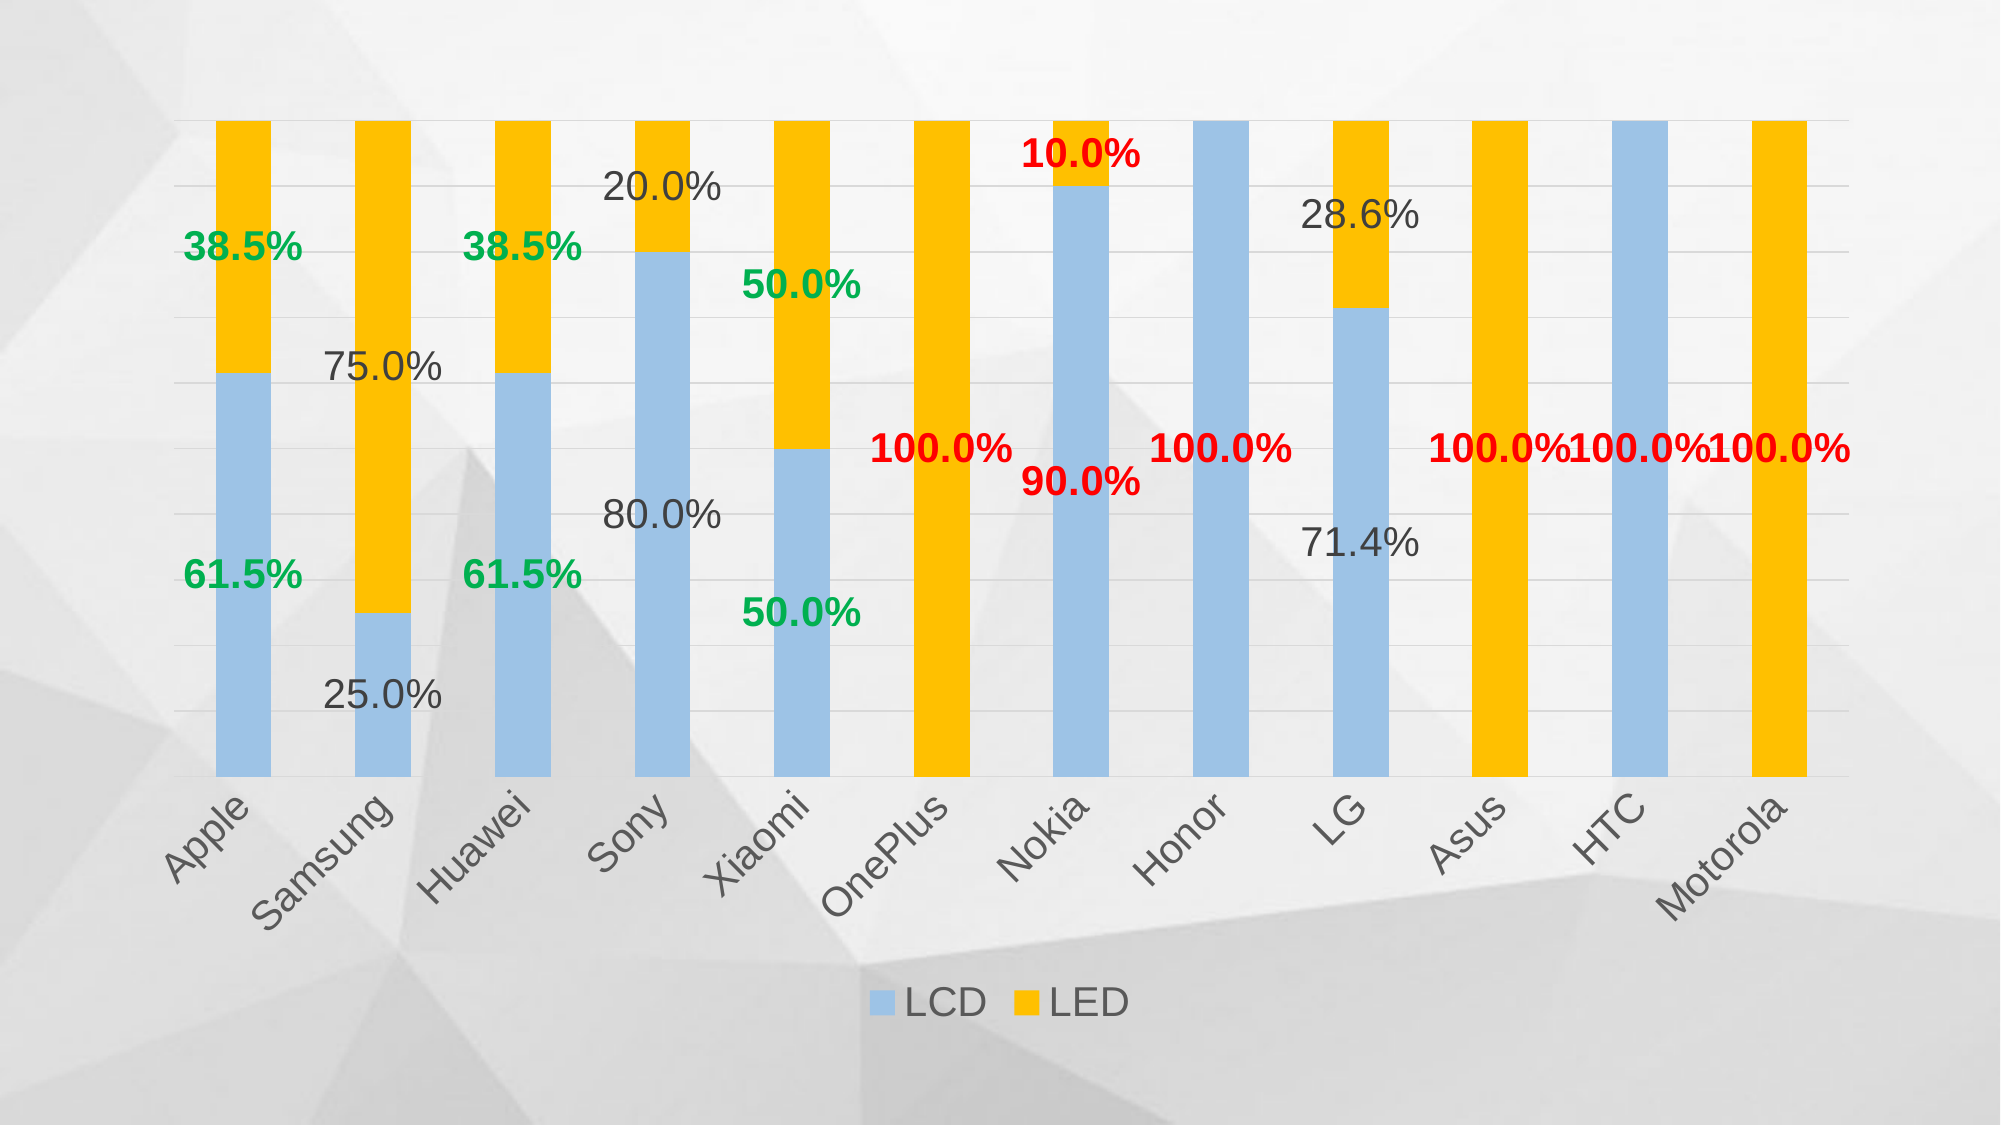

### Chart

| Category | LCD | LED |
|---|---|---|
| Apple | 0.6153846153846154 | 0.38461538461538464 |
| Samsung | 0.25 | 0.75 |
| Huawei | 0.6153846153846154 | 0.38461538461538464 |
| Sony | 0.8 | 0.2 |
| Xiaomi | 0.5 | 0.5 |
| OnePlus | 0.0 | 1.0 |
| Nokia | 0.9 | 0.1 |
| Honor | 1.0 | 0.0 |
| LG | 0.7142857142857143 | 0.2857142857142857 |
| Asus | 0.0 | 1.0 |
| HTC | 1.0 | 0.0 |
| Motorola | 0.0 | 1.0 |